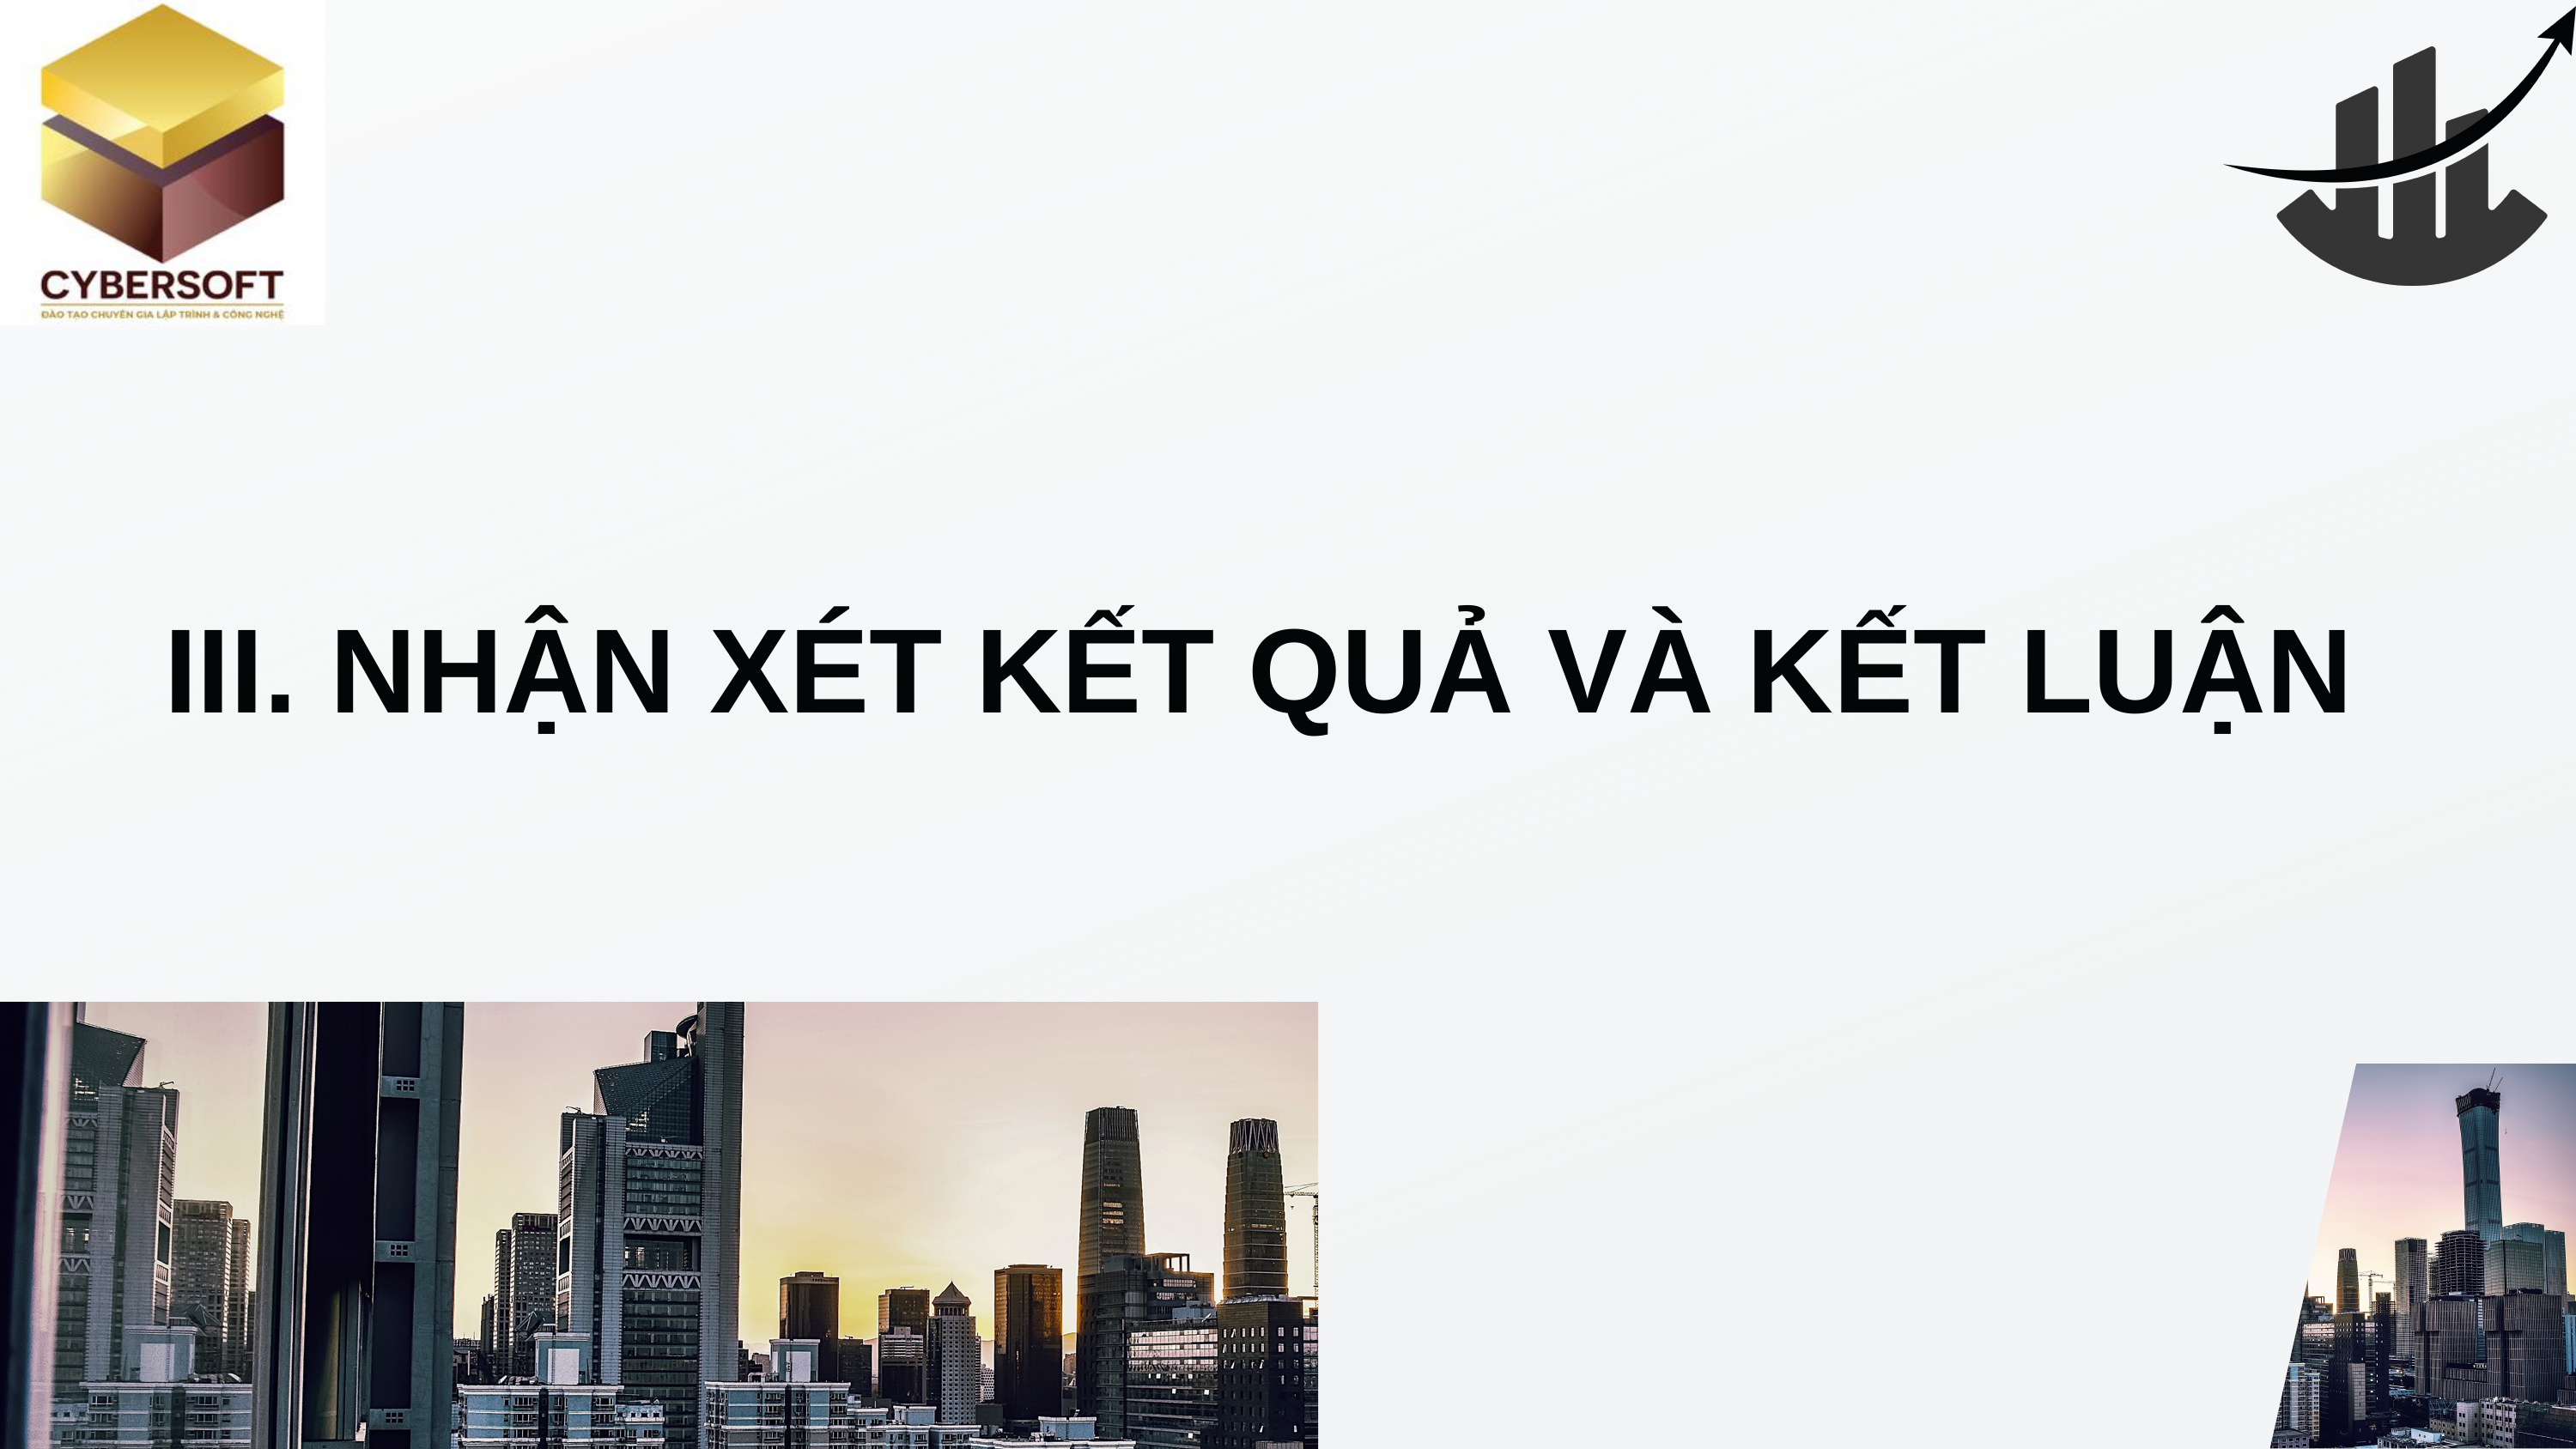

III. NHẬN XÉT KẾT QUẢ VÀ KẾT LUẬN